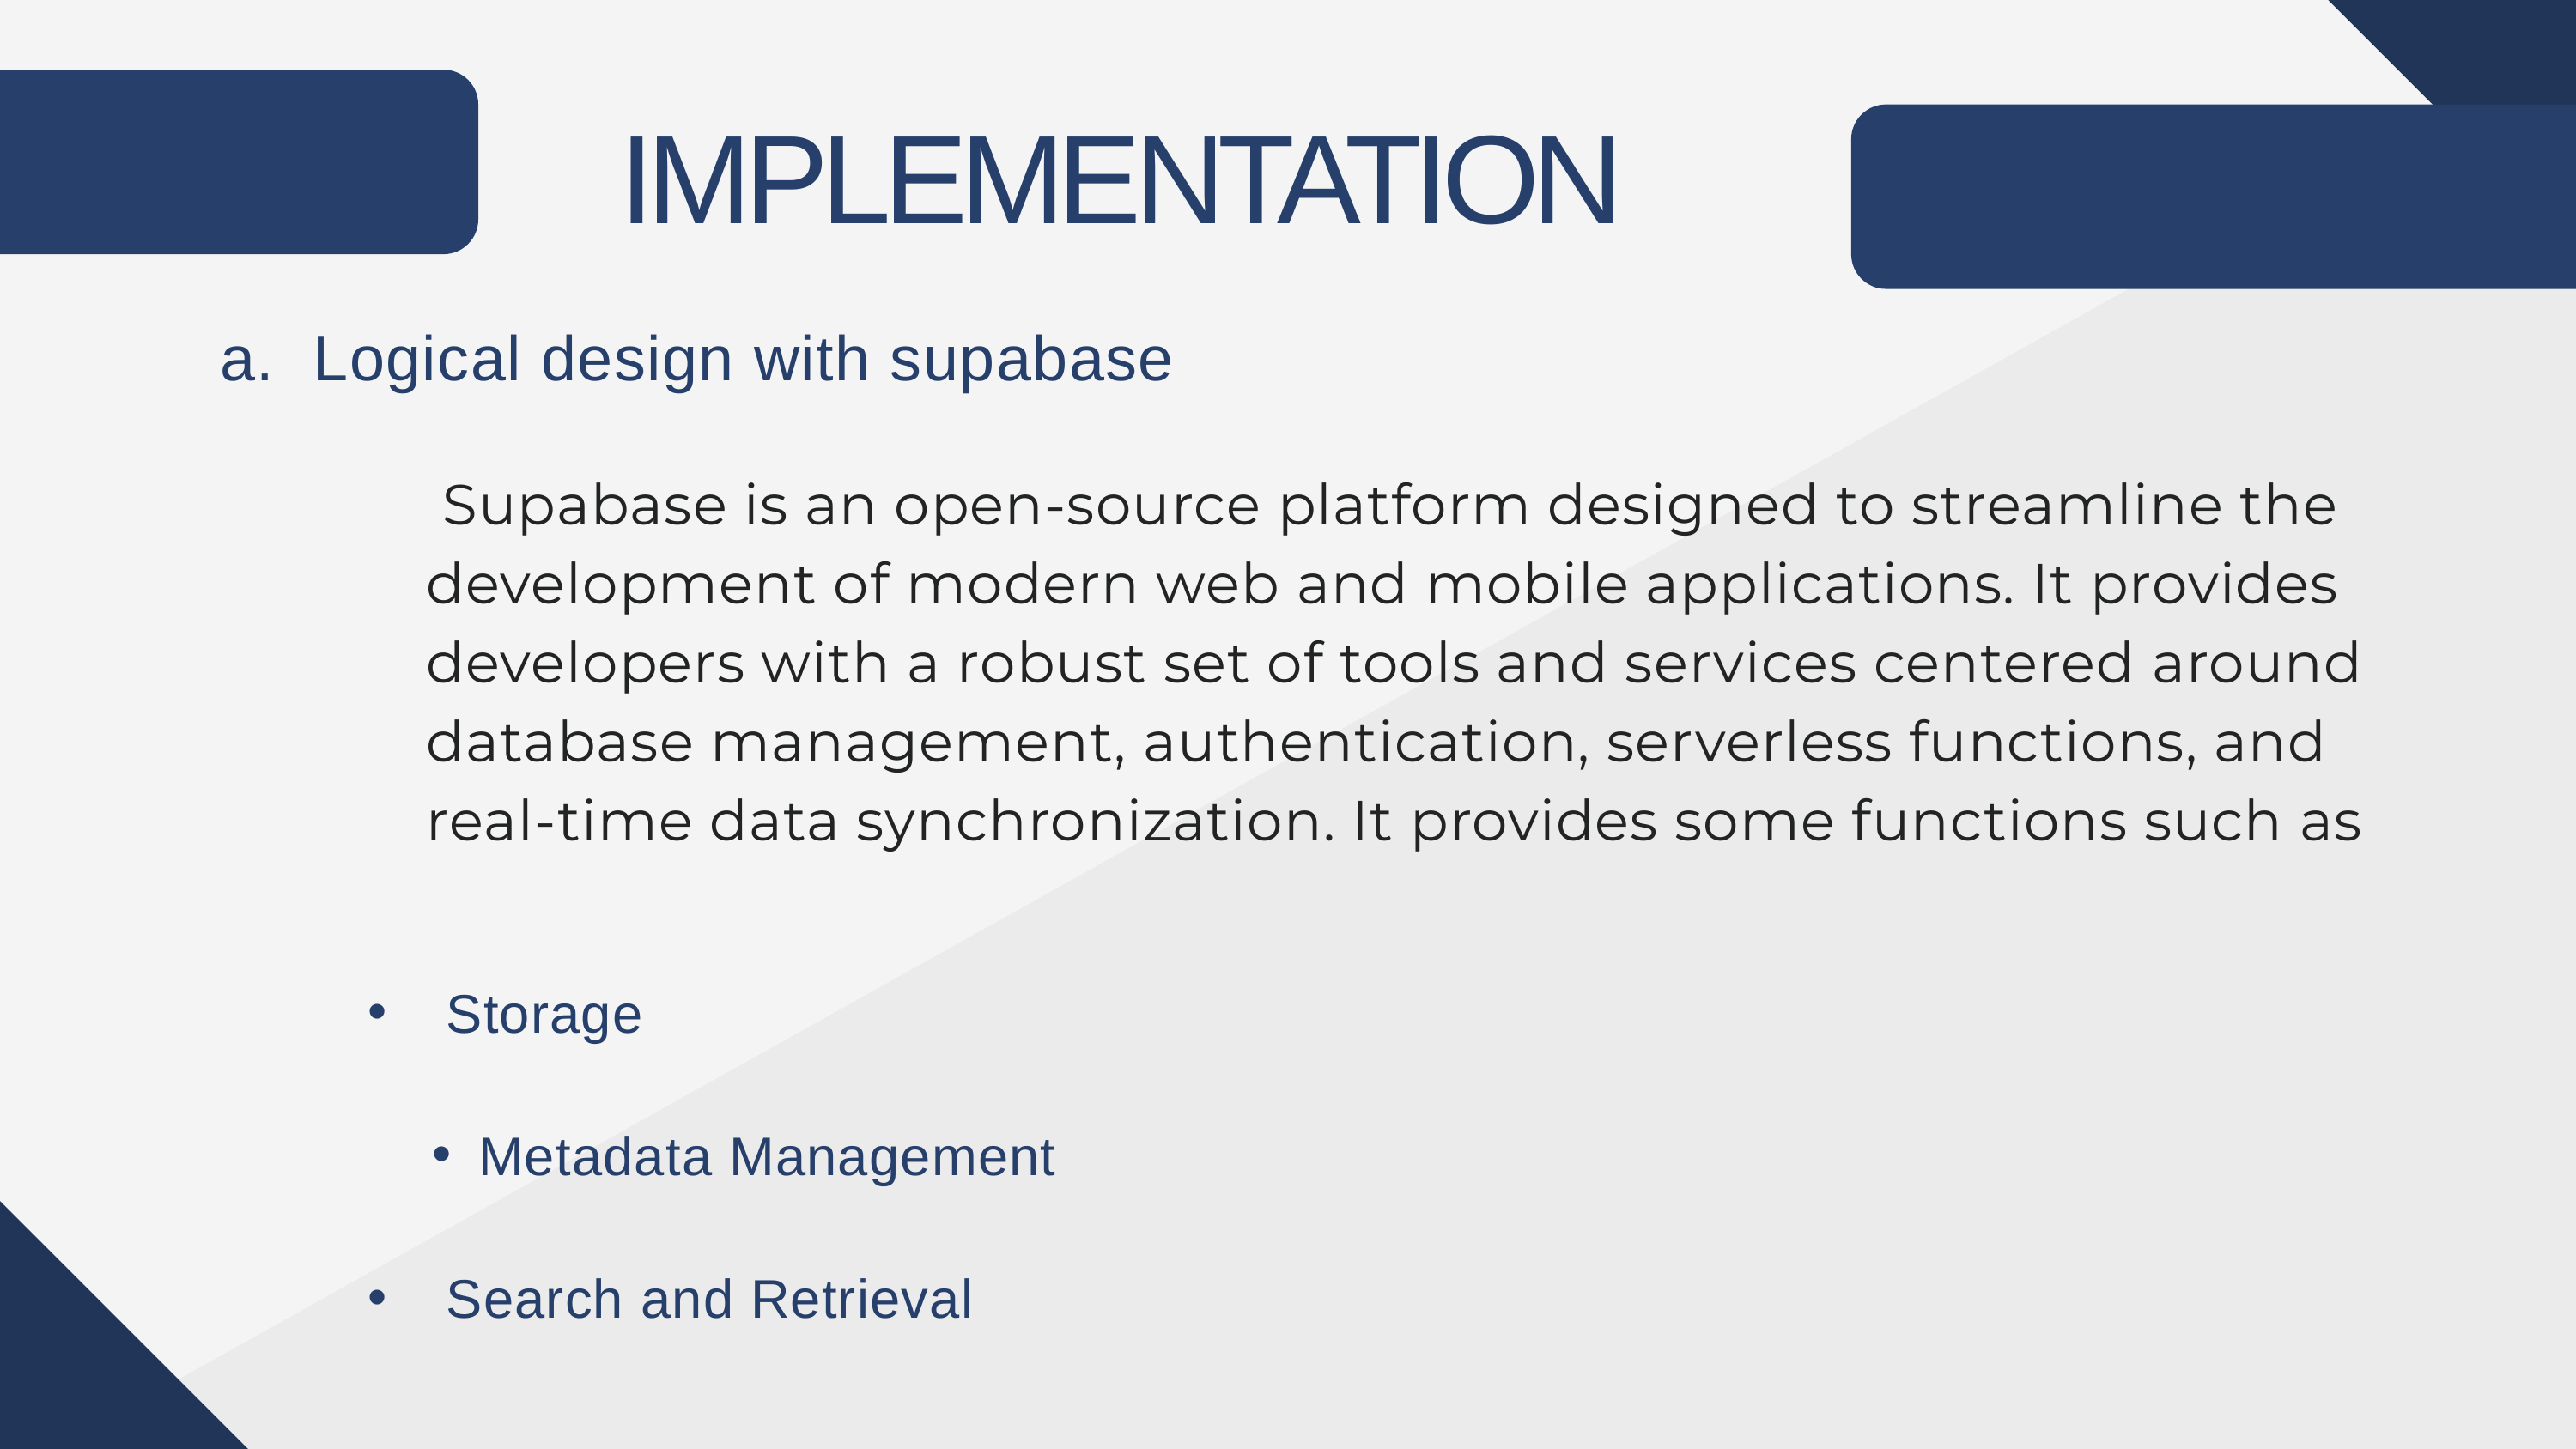

IMPLEMENTATION
    a.  Logical design with supabase

 Supabase is an open-source platform designed to streamline the development of modern web and mobile applications. It provides developers with a robust set of tools and services centered around database management, authentication, serverless functions, and real-time data synchronization. It provides some functions such as

  Storage
Metadata Management
  Search and Retrieval